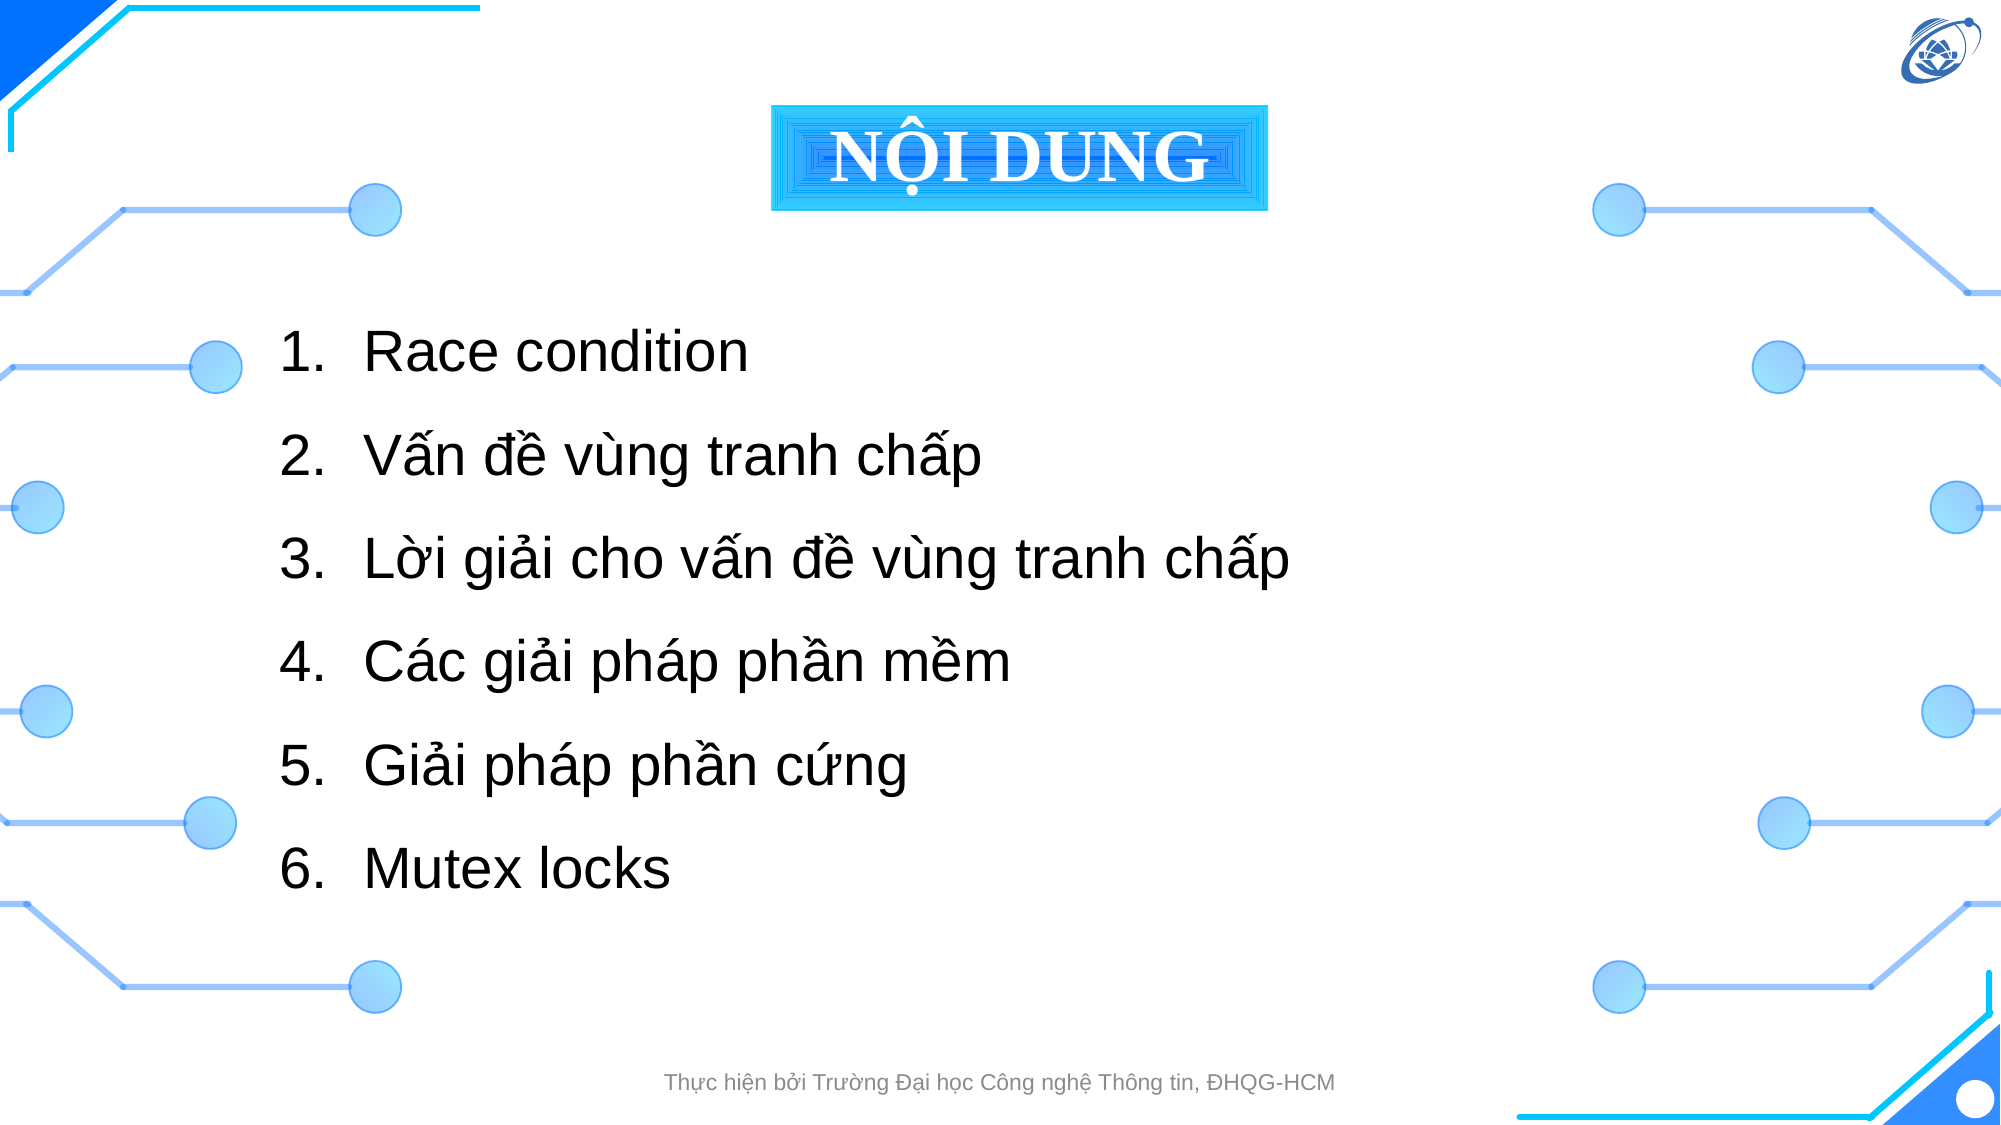

NỘI DUNG
Race condition
Vấn đề vùng tranh chấp
Lời giải cho vấn đề vùng tranh chấp
Các giải pháp phần mềm
Giải pháp phần cứng
Mutex locks
Thực hiện bởi Trường Đại học Công nghệ Thông tin, ĐHQG-HCM
3